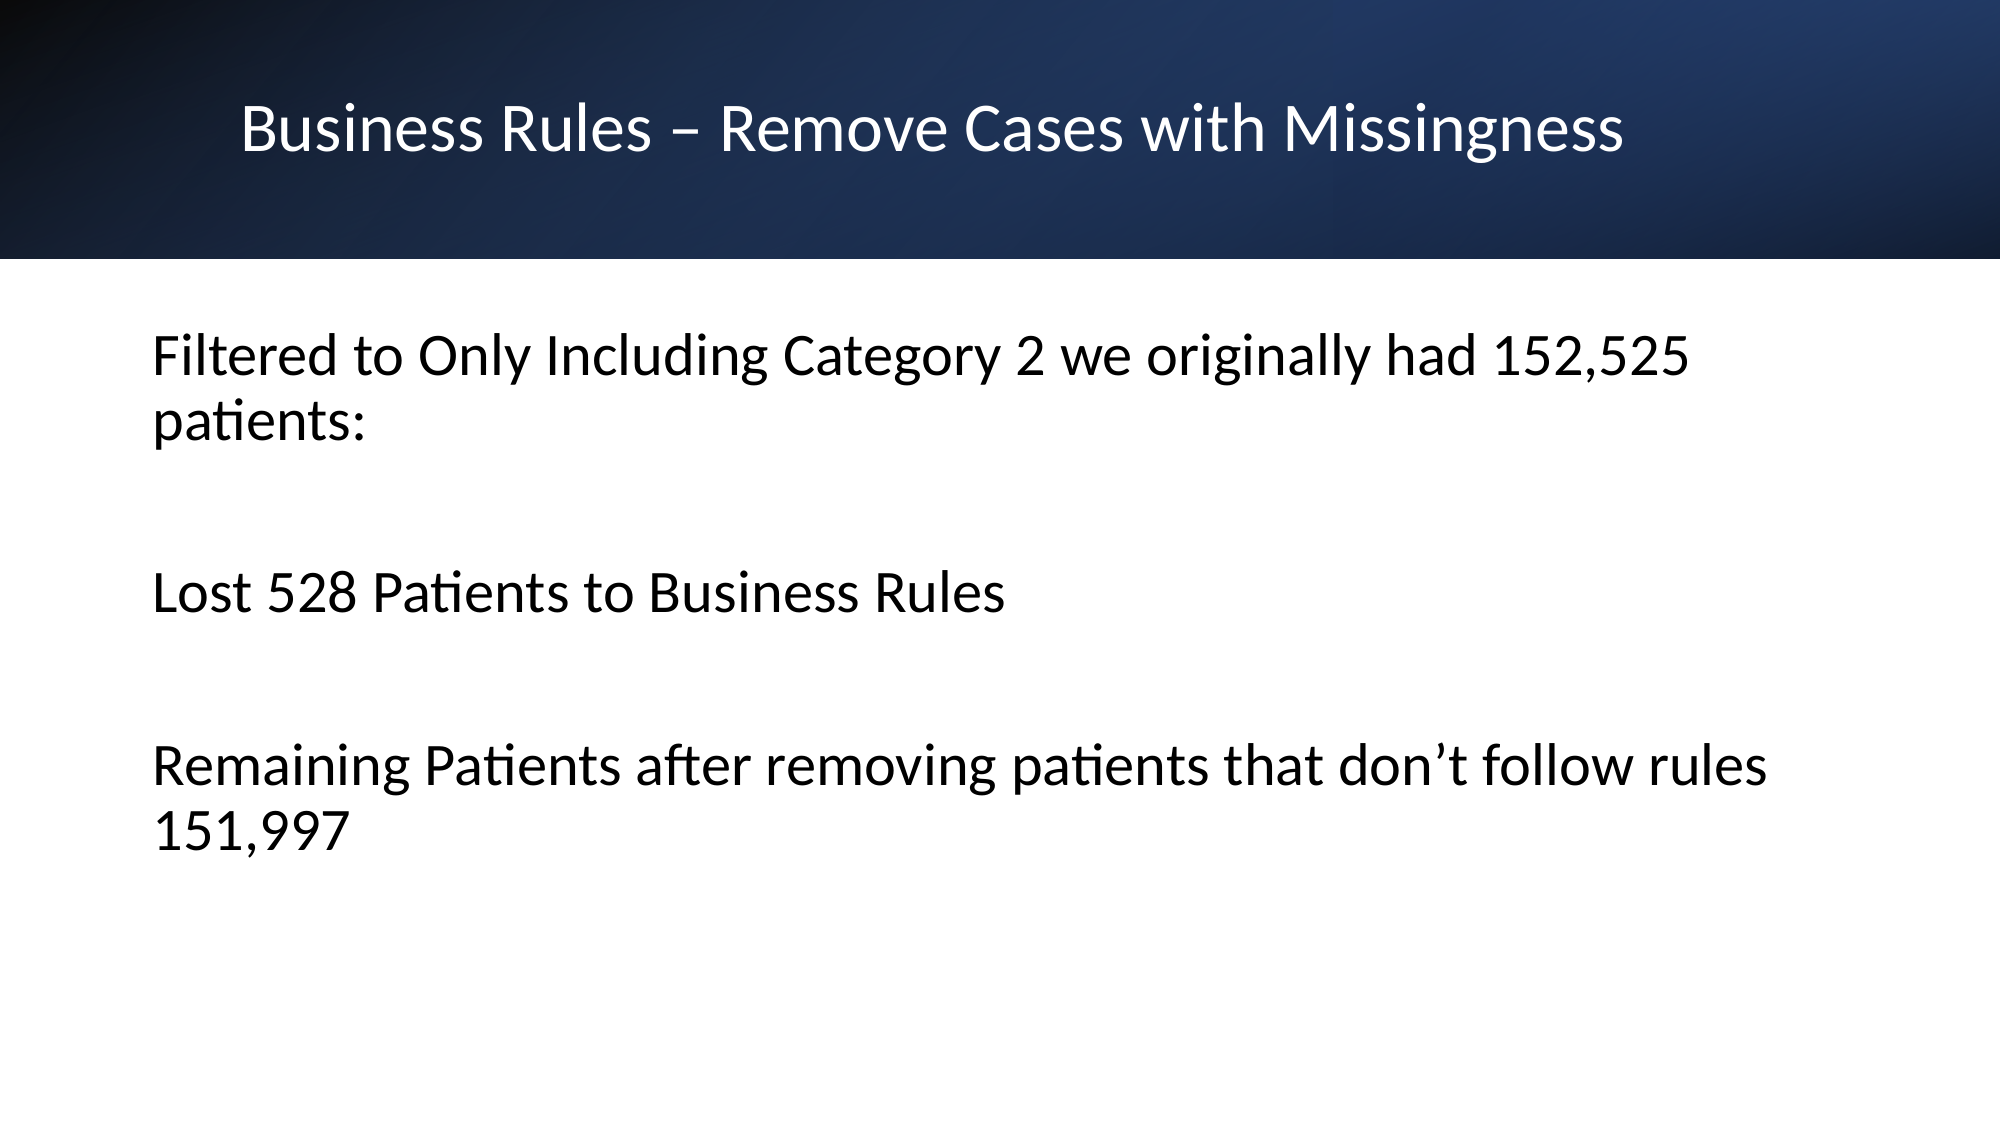

# Business Rules – Remove Cases with Missingness
Filtered to Only Including Category 2 we originally had 152,525 patients:

Lost 528 Patients to Business Rules

Remaining Patients after removing patients that don’t follow rules 151,997